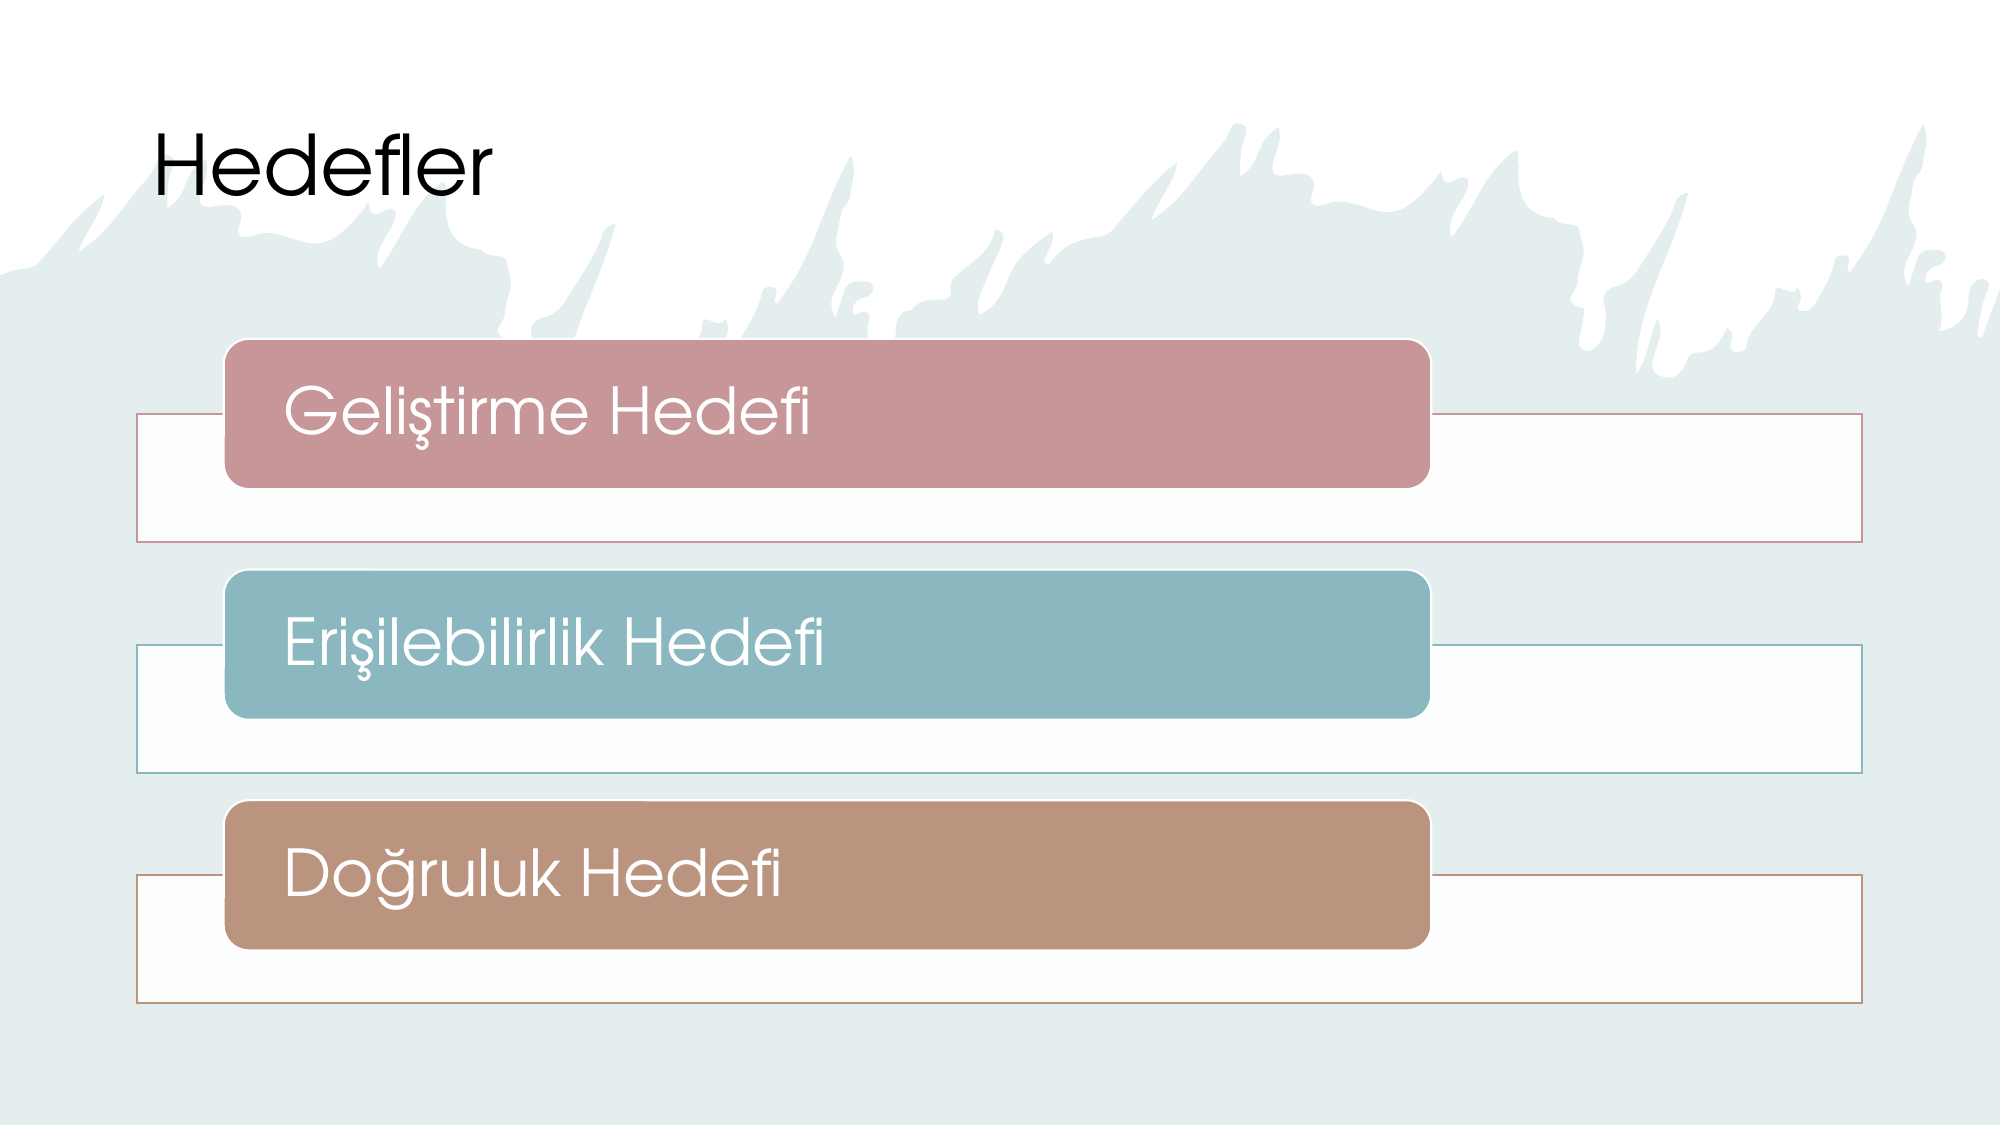

# Hedefler

Geliştirme Hedefi
Erişilebilirlik Hedefi
Doğruluk Hedefi